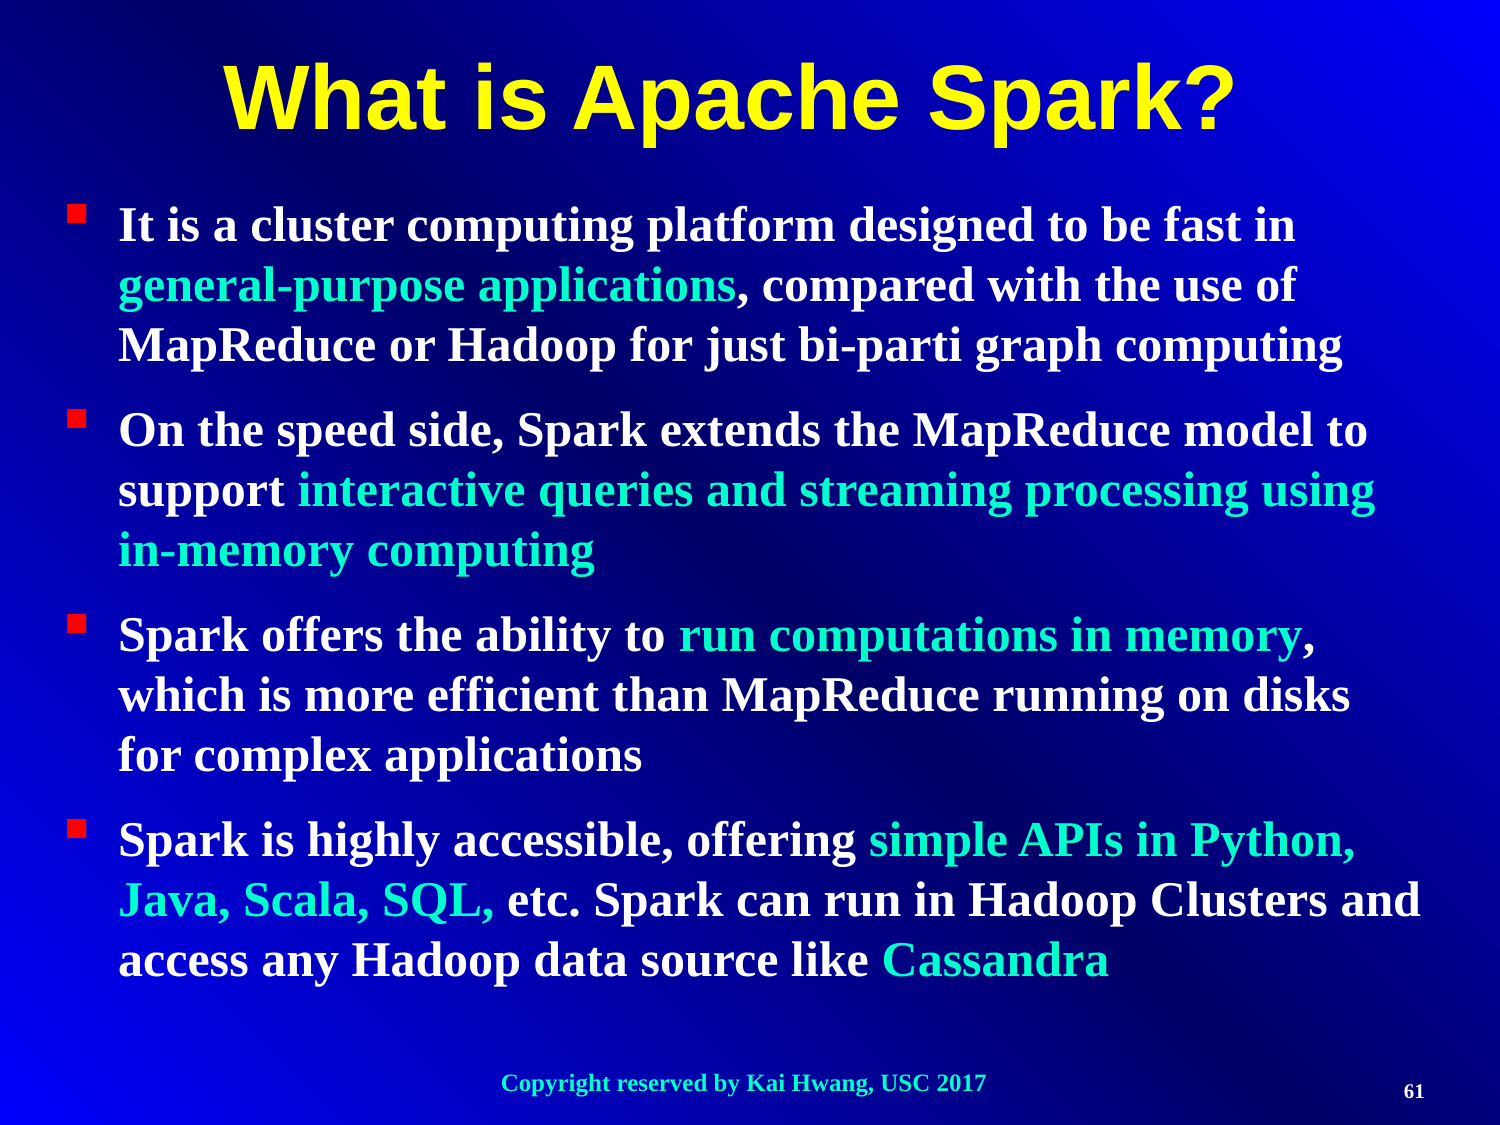

What is Apache Spark?
It is a cluster computing platform designed to be fast in general-purpose applications, compared with the use of MapReduce or Hadoop for just bi-parti graph computing
On the speed side, Spark extends the MapReduce model to support interactive queries and streaming processing using in-memory computing
Spark offers the ability to run computations in memory, which is more efficient than MapReduce running on disks for complex applications
Spark is highly accessible, offering simple APIs in Python, Java, Scala, SQL, etc. Spark can run in Hadoop Clusters and access any Hadoop data source like Cassandra